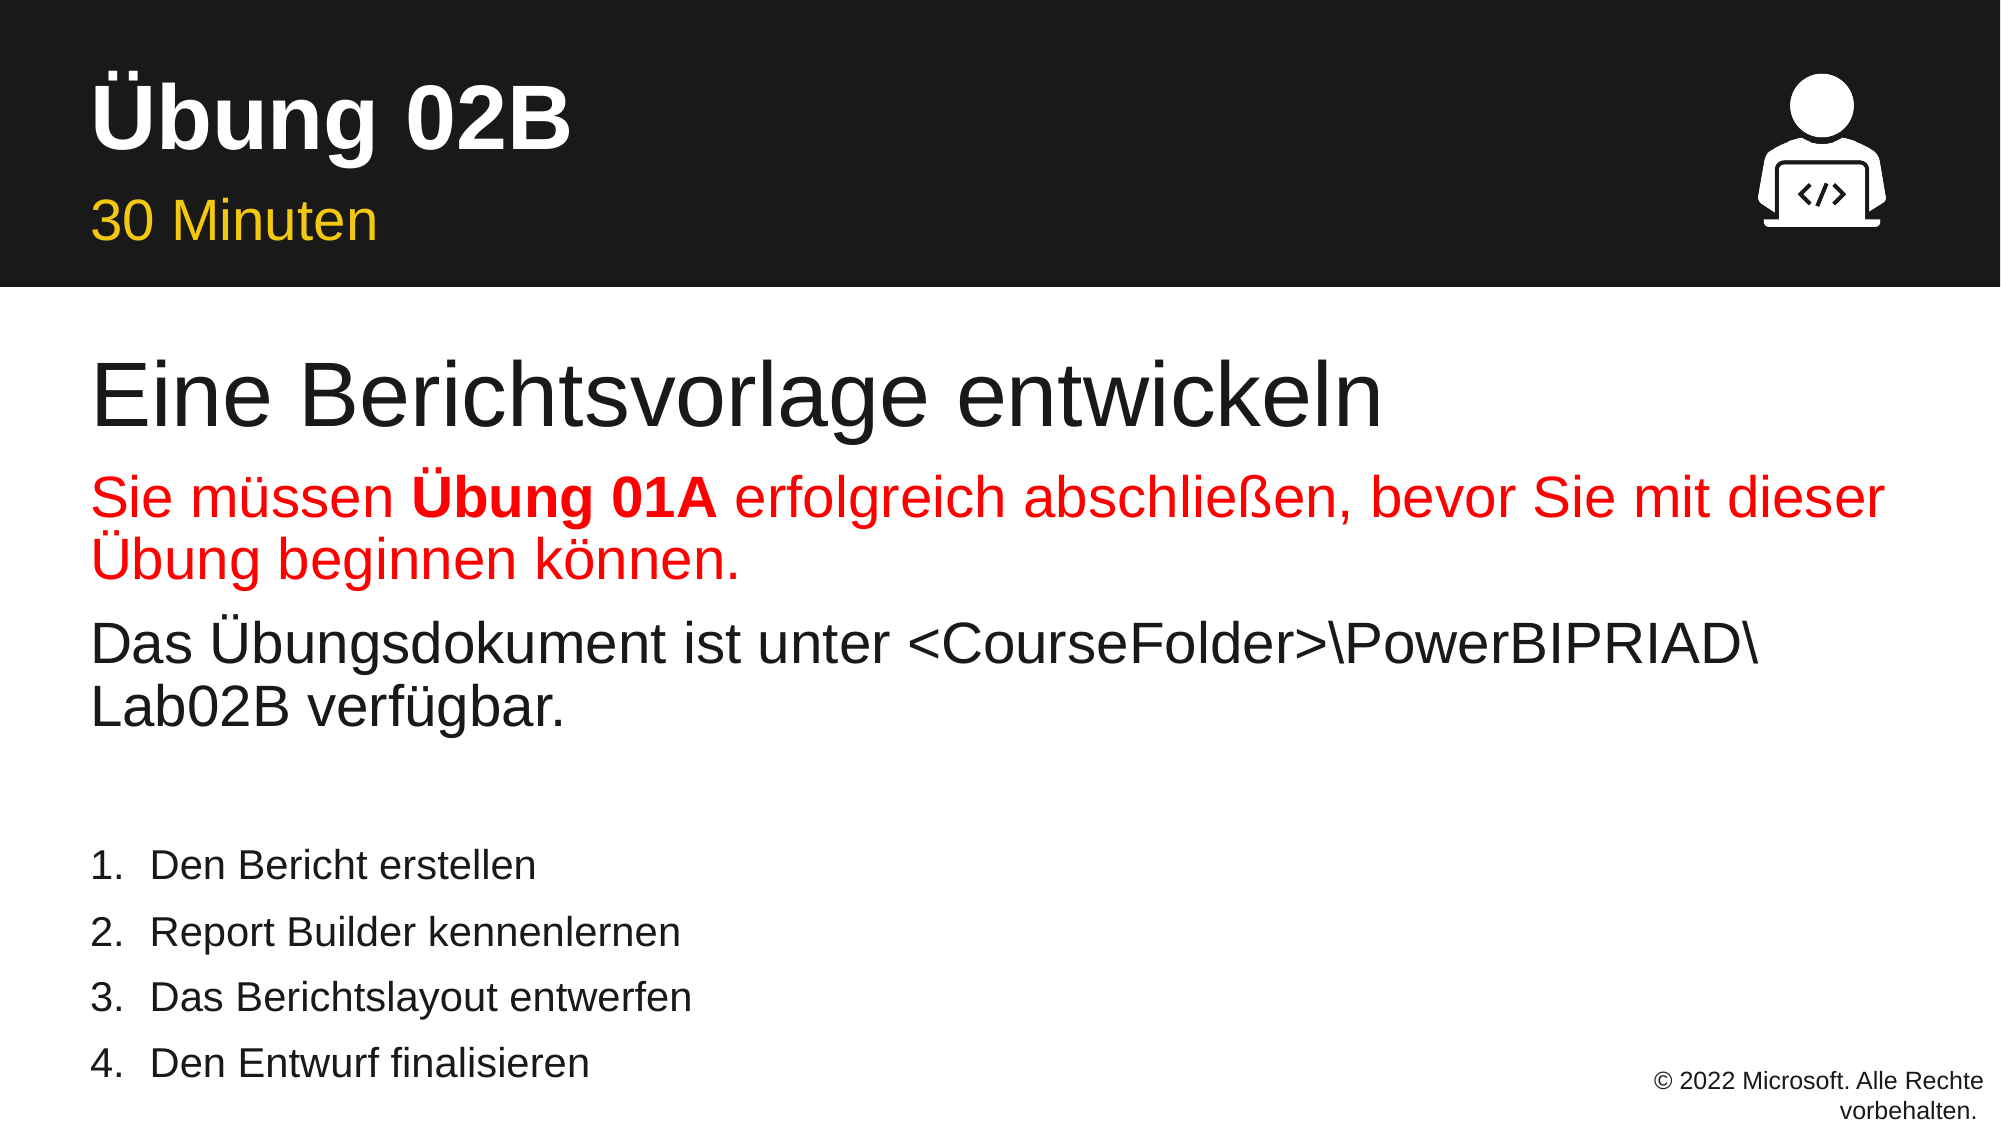

# Übung 02B
30 Minuten
Eine Berichtsvorlage entwickeln
Sie müssen Übung 01A erfolgreich abschließen, bevor Sie mit dieser Übung beginnen können.
Das Übungsdokument ist unter <CourseFolder>\PowerBIPRIAD\Lab02B verfügbar.

Den Bericht erstellen
Report Builder kennenlernen
Das Berichtslayout entwerfen
Den Entwurf finalisieren

© 2022 Microsoft. Alle Rechte vorbehalten.